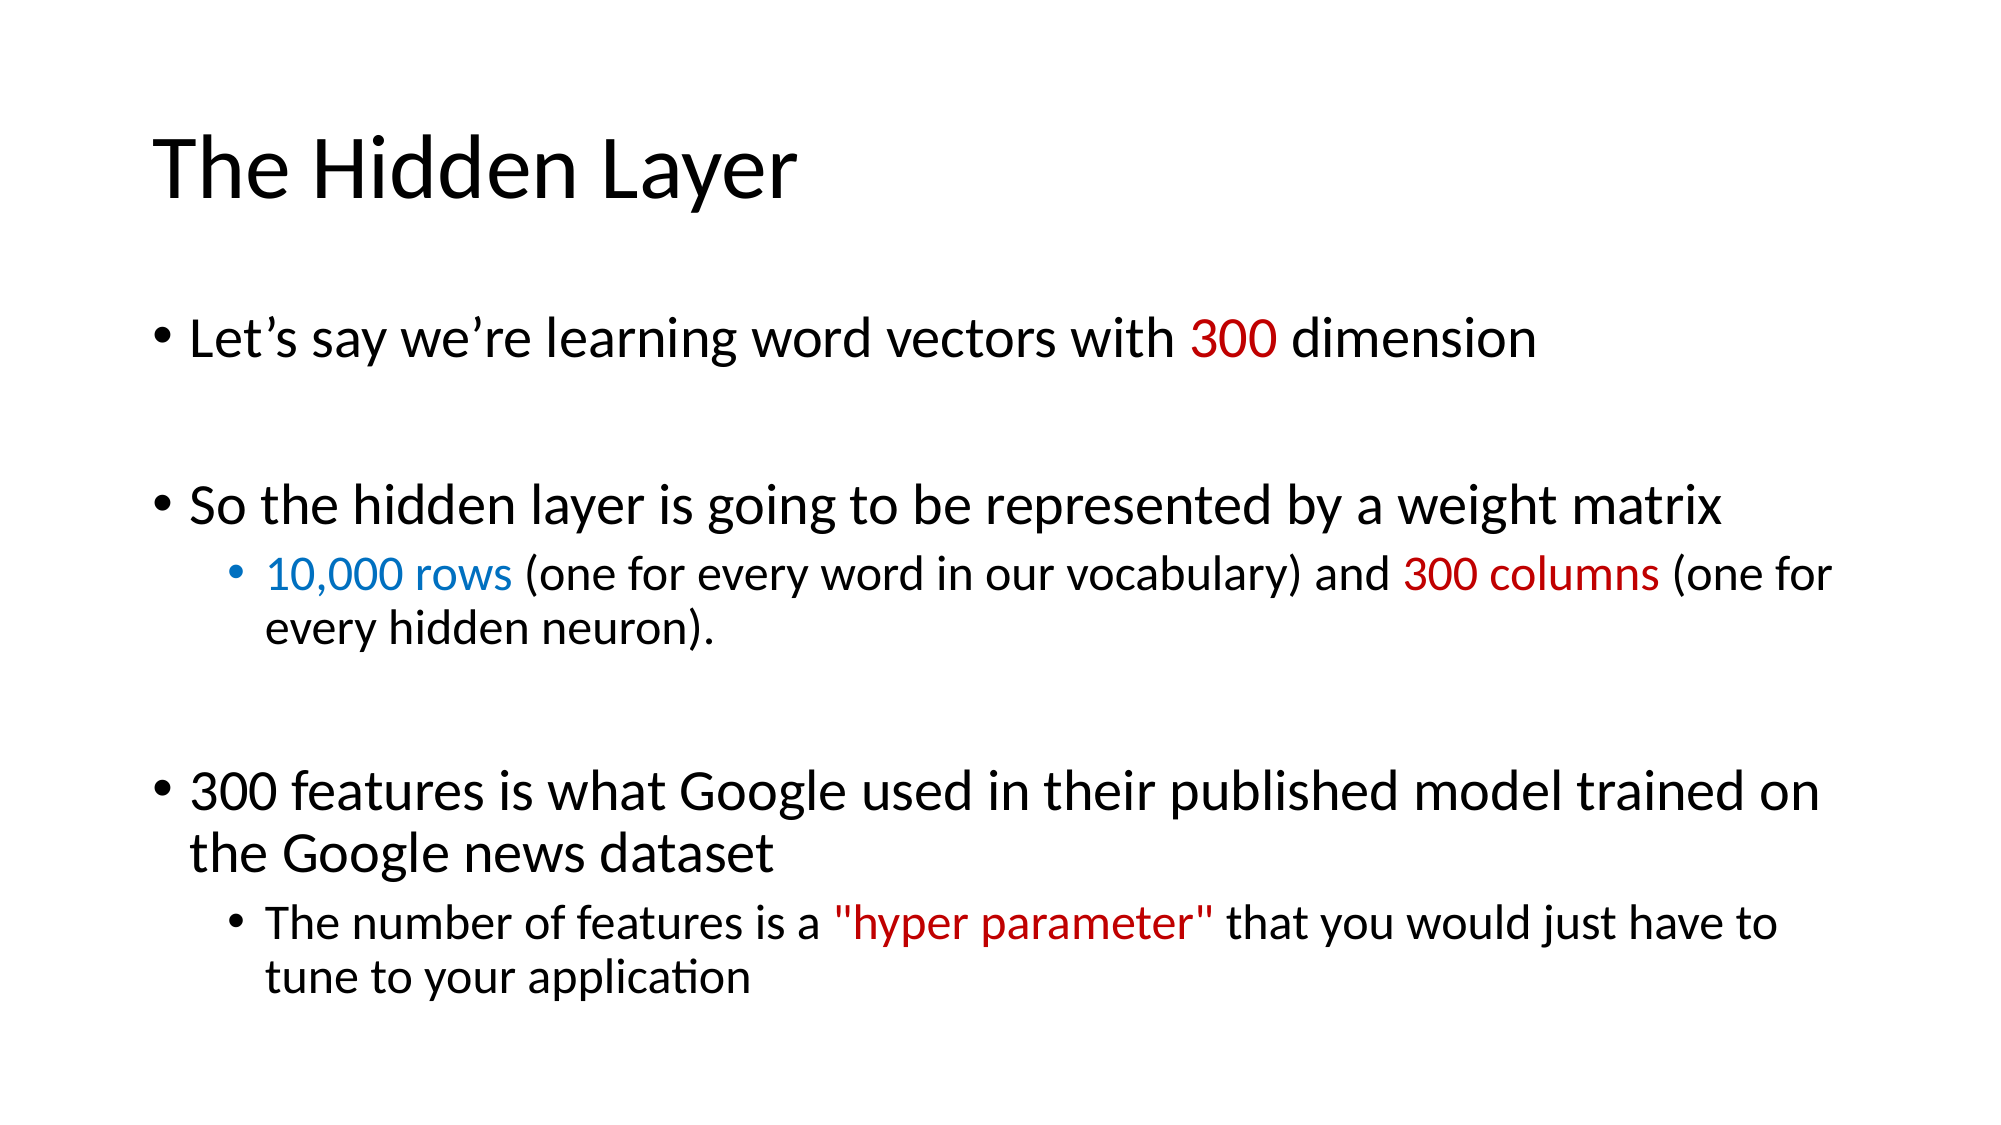

# The Hidden Layer
Let’s say we’re learning word vectors with 300 dimension

So the hidden layer is going to be represented by a weight matrix
10,000 rows (one for every word in our vocabulary) and 300 columns (one for every hidden neuron).

300 features is what Google used in their published model trained on the Google news dataset
The number of features is a "hyper parameter" that you would just have to tune to your application